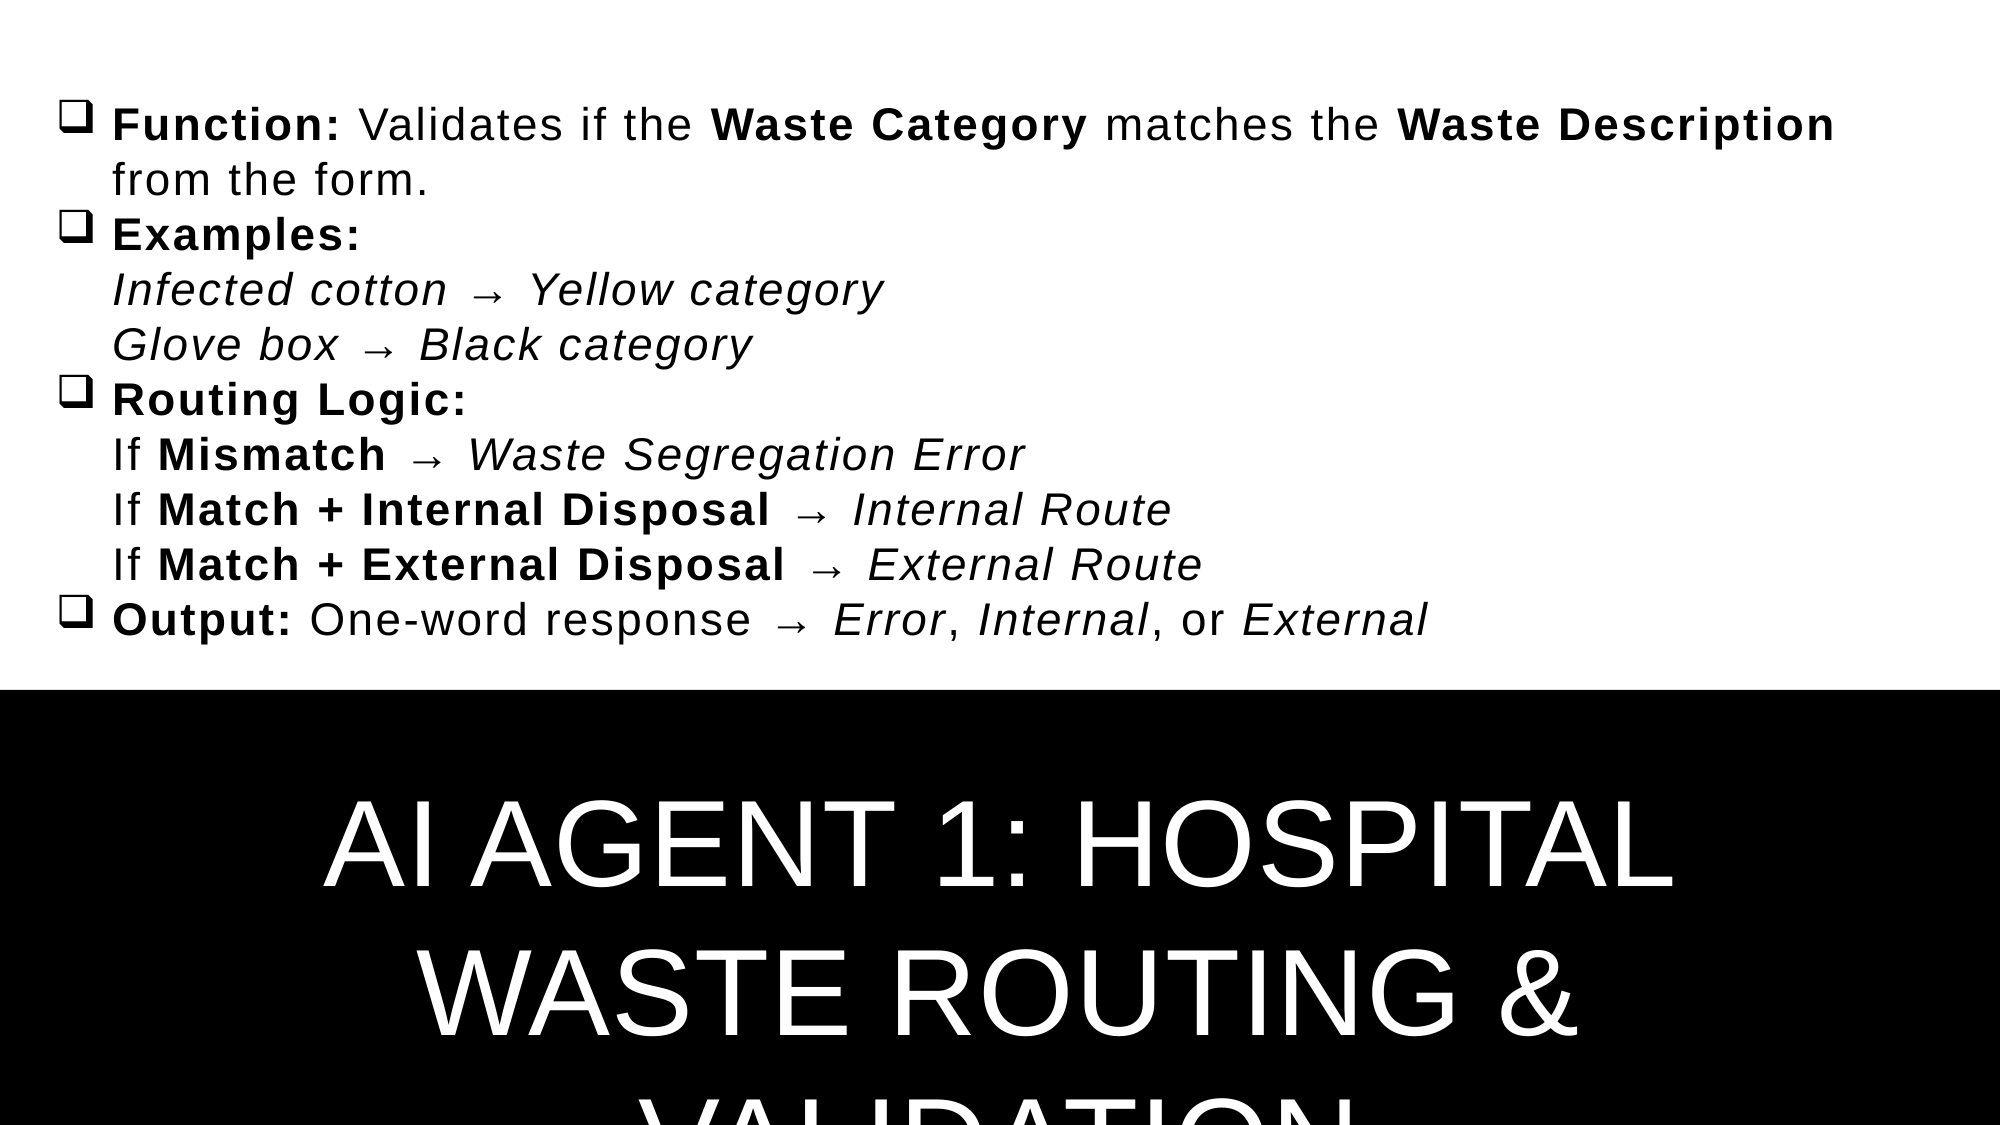

# Function: Validates if the Waste Category matches the Waste Description from the form.
Examples:
Infected cotton → Yellow category
Glove box → Black category
Routing Logic:
If Mismatch → Waste Segregation Error
If Match + Internal Disposal → Internal Route
If Match + External Disposal → External Route
Output: One-word response → Error, Internal, or External
AI AGENT 1: HOSPITAL WASTE ROUTING & VALIDATION